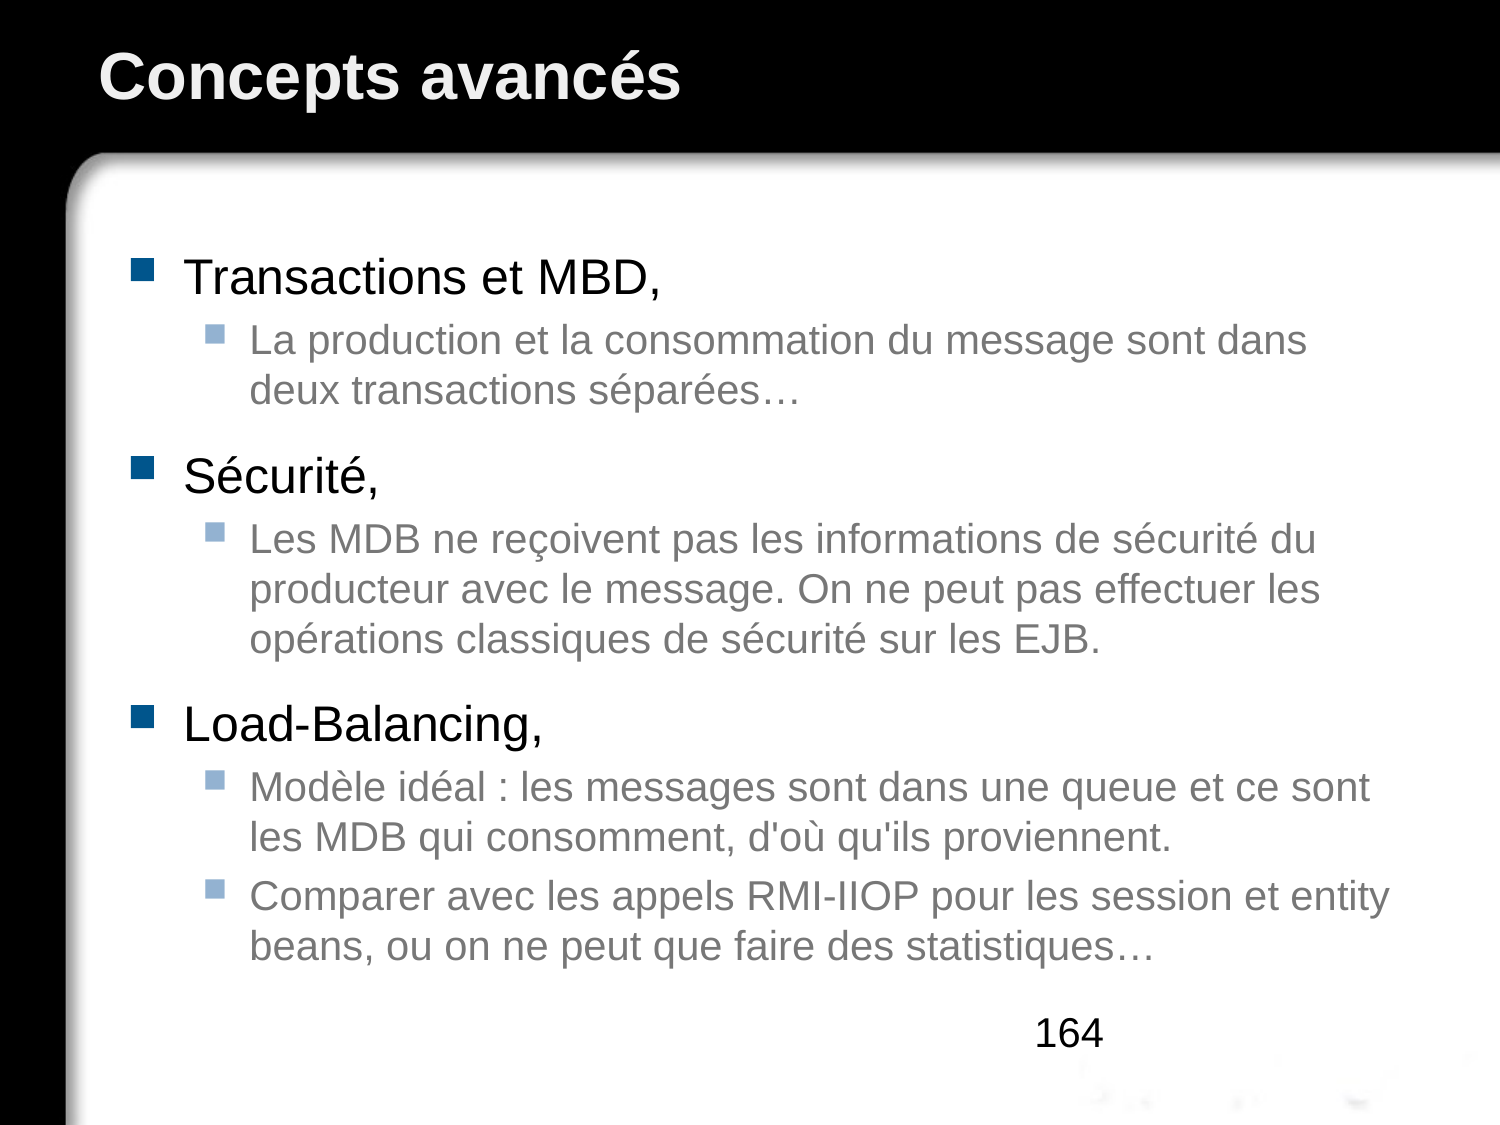

# Concepts avancés
Transactions et MBD,
La production et la consommation du message sont dans deux transactions séparées…
Sécurité,
Les MDB ne reçoivent pas les informations de sécurité du producteur avec le message. On ne peut pas effectuer les opérations classiques de sécurité sur les EJB.
Load-Balancing,
Modèle idéal : les messages sont dans une queue et ce sont les MDB qui consomment, d'où qu'ils proviennent.
Comparer avec les appels RMI-IIOP pour les session et entity beans, ou on ne peut que faire des statistiques…